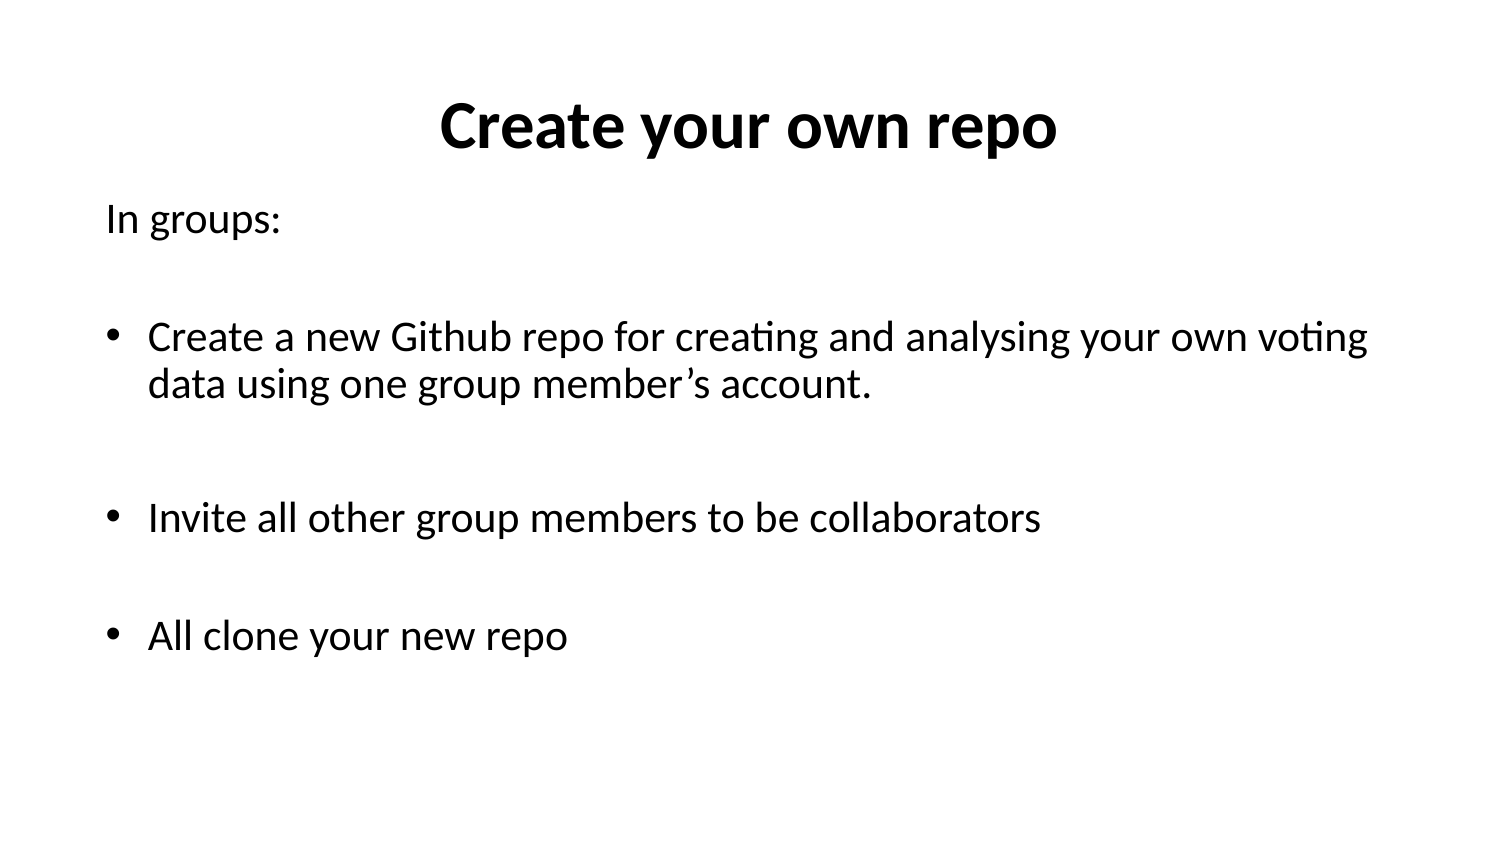

# Create your own repo
In groups:

Create a new Github repo for creating and analysing your own voting data using one group member’s account.

Invite all other group members to be collaborators

All clone your new repo